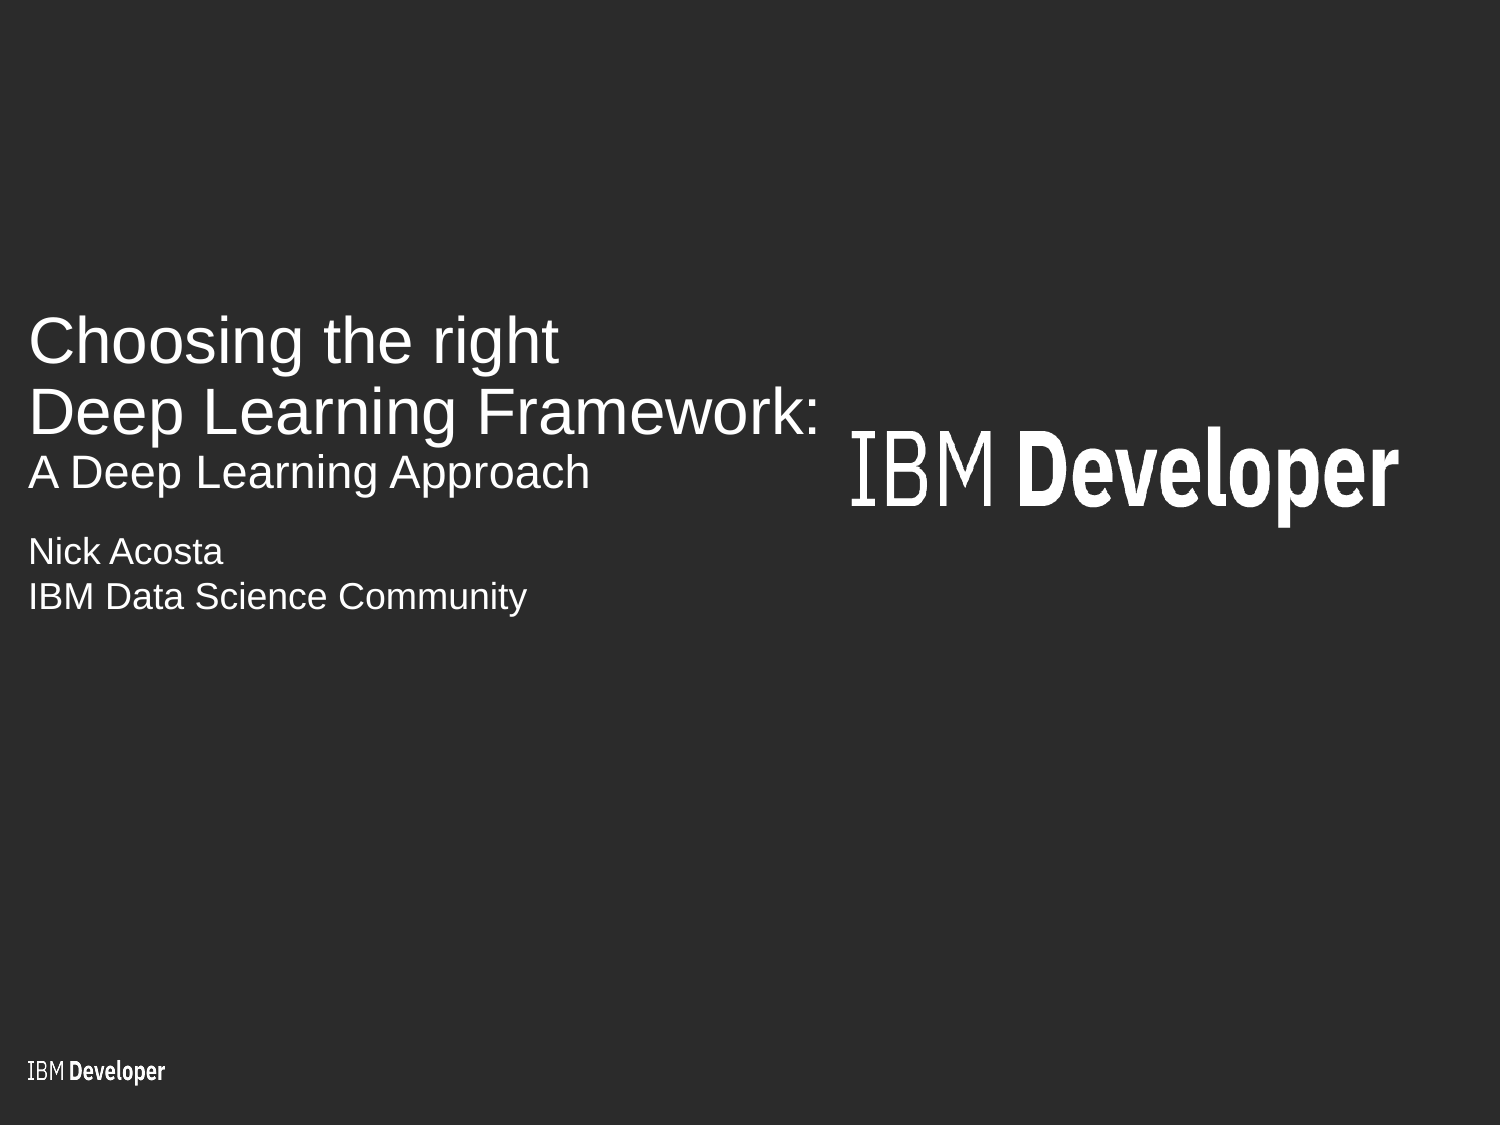

# Choosing the right Deep Learning Framework: A Deep Learning Approach
Nick Acosta
IBM Data Science Community

DOC ID / Month XX, 2018 / © 2018 IBM Corporation